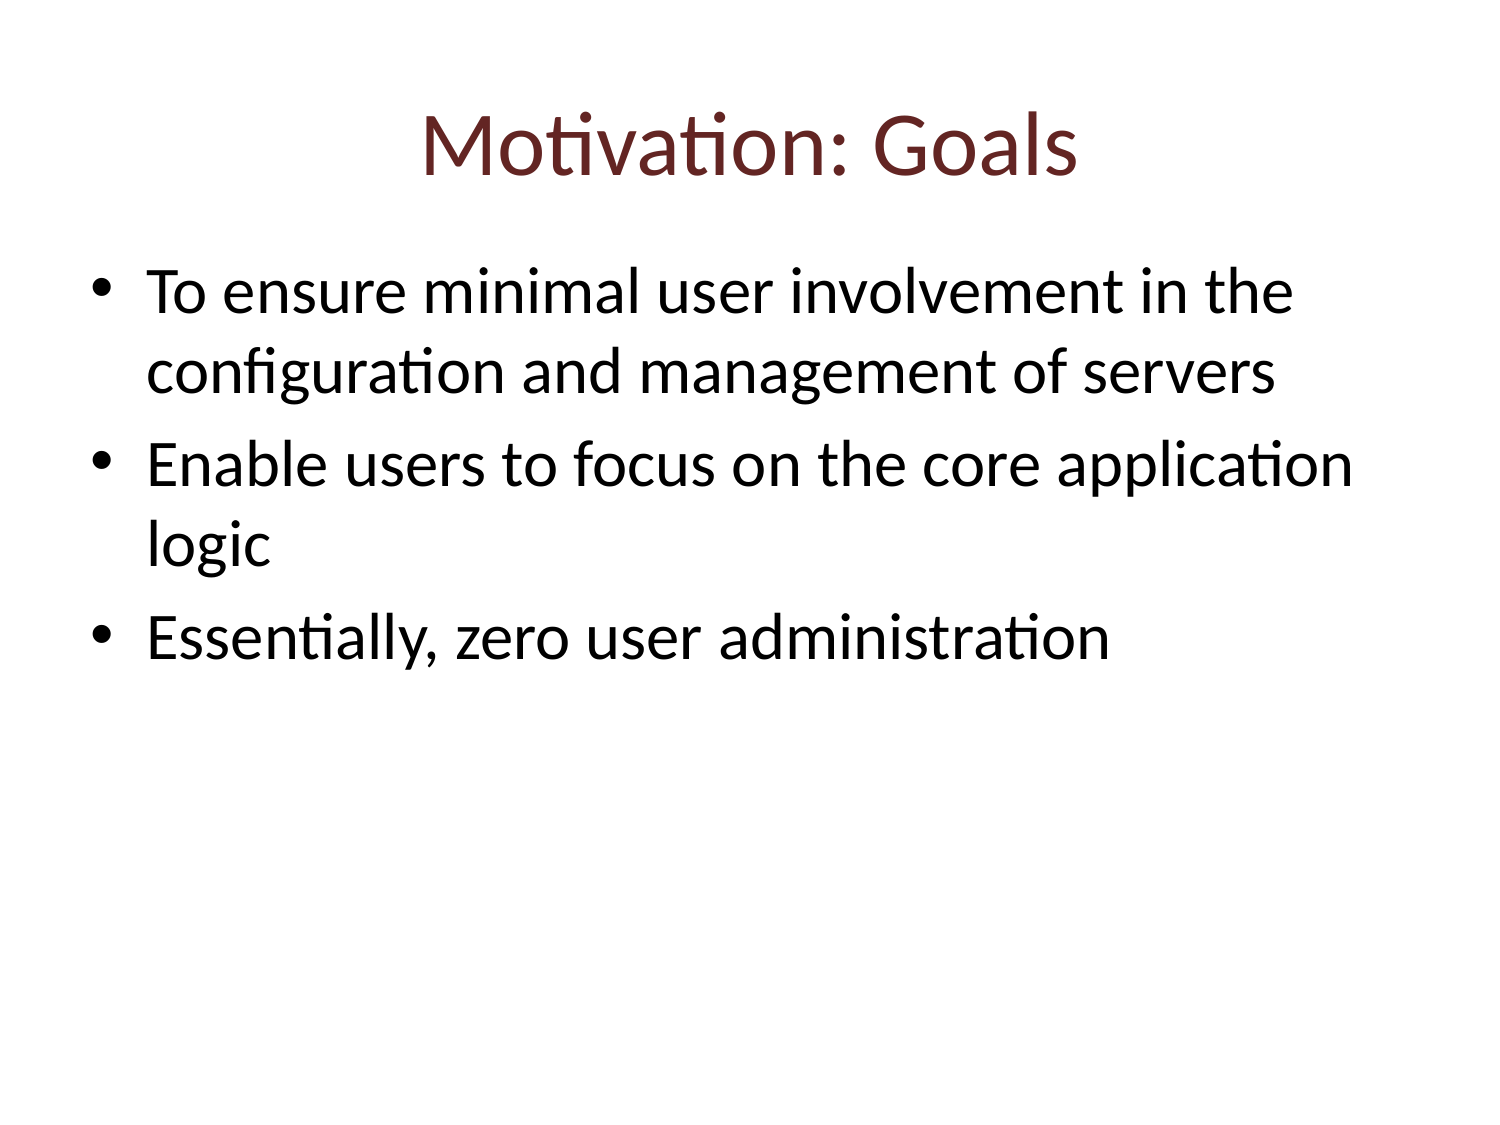

# Motivation: Goals
To ensure minimal user involvement in the configuration and management of servers
Enable users to focus on the core application logic
Essentially, zero user administration